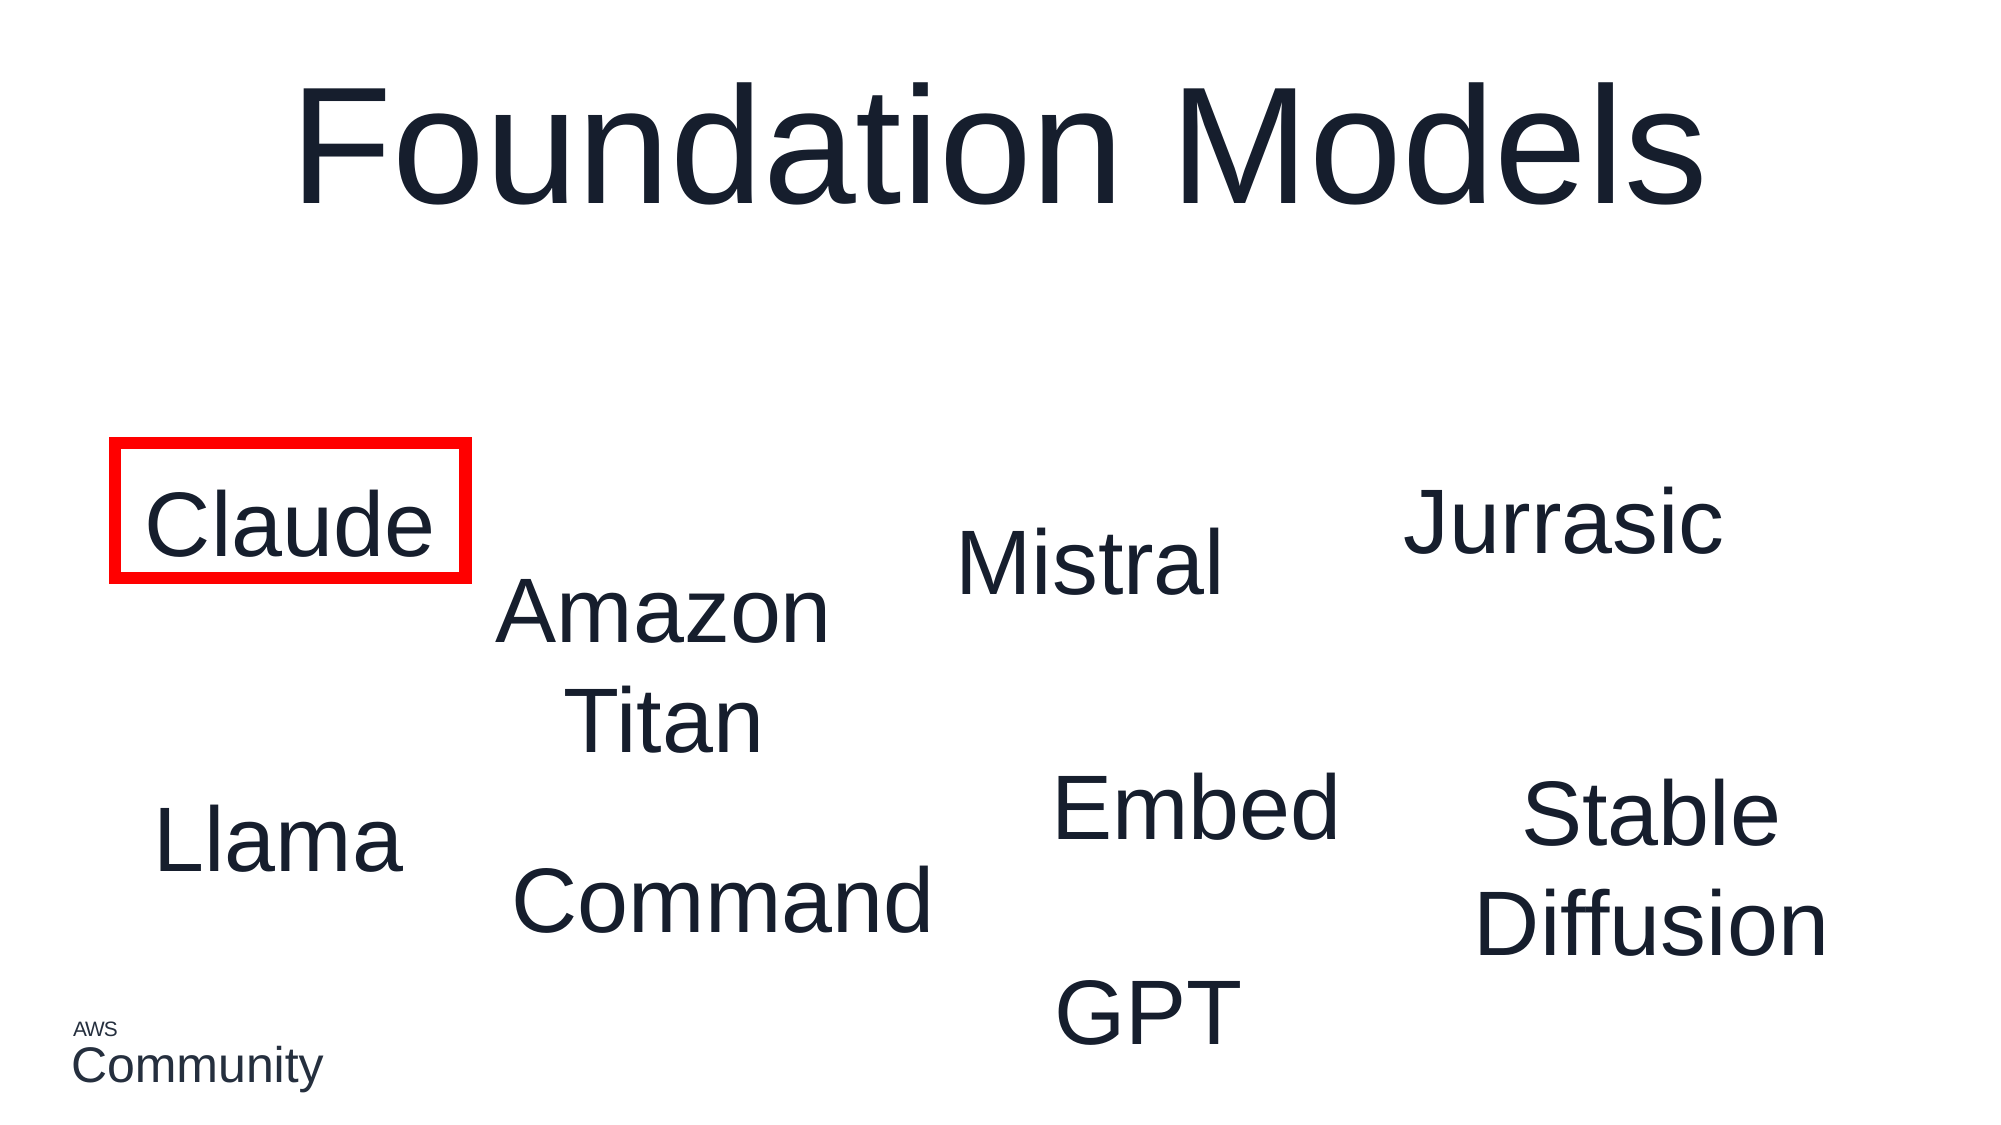

Foundation Models

Jurrasic
Claude
Mistral
Amazon Titan
Embed
Stable Diffusion
Llama
Command
GPT